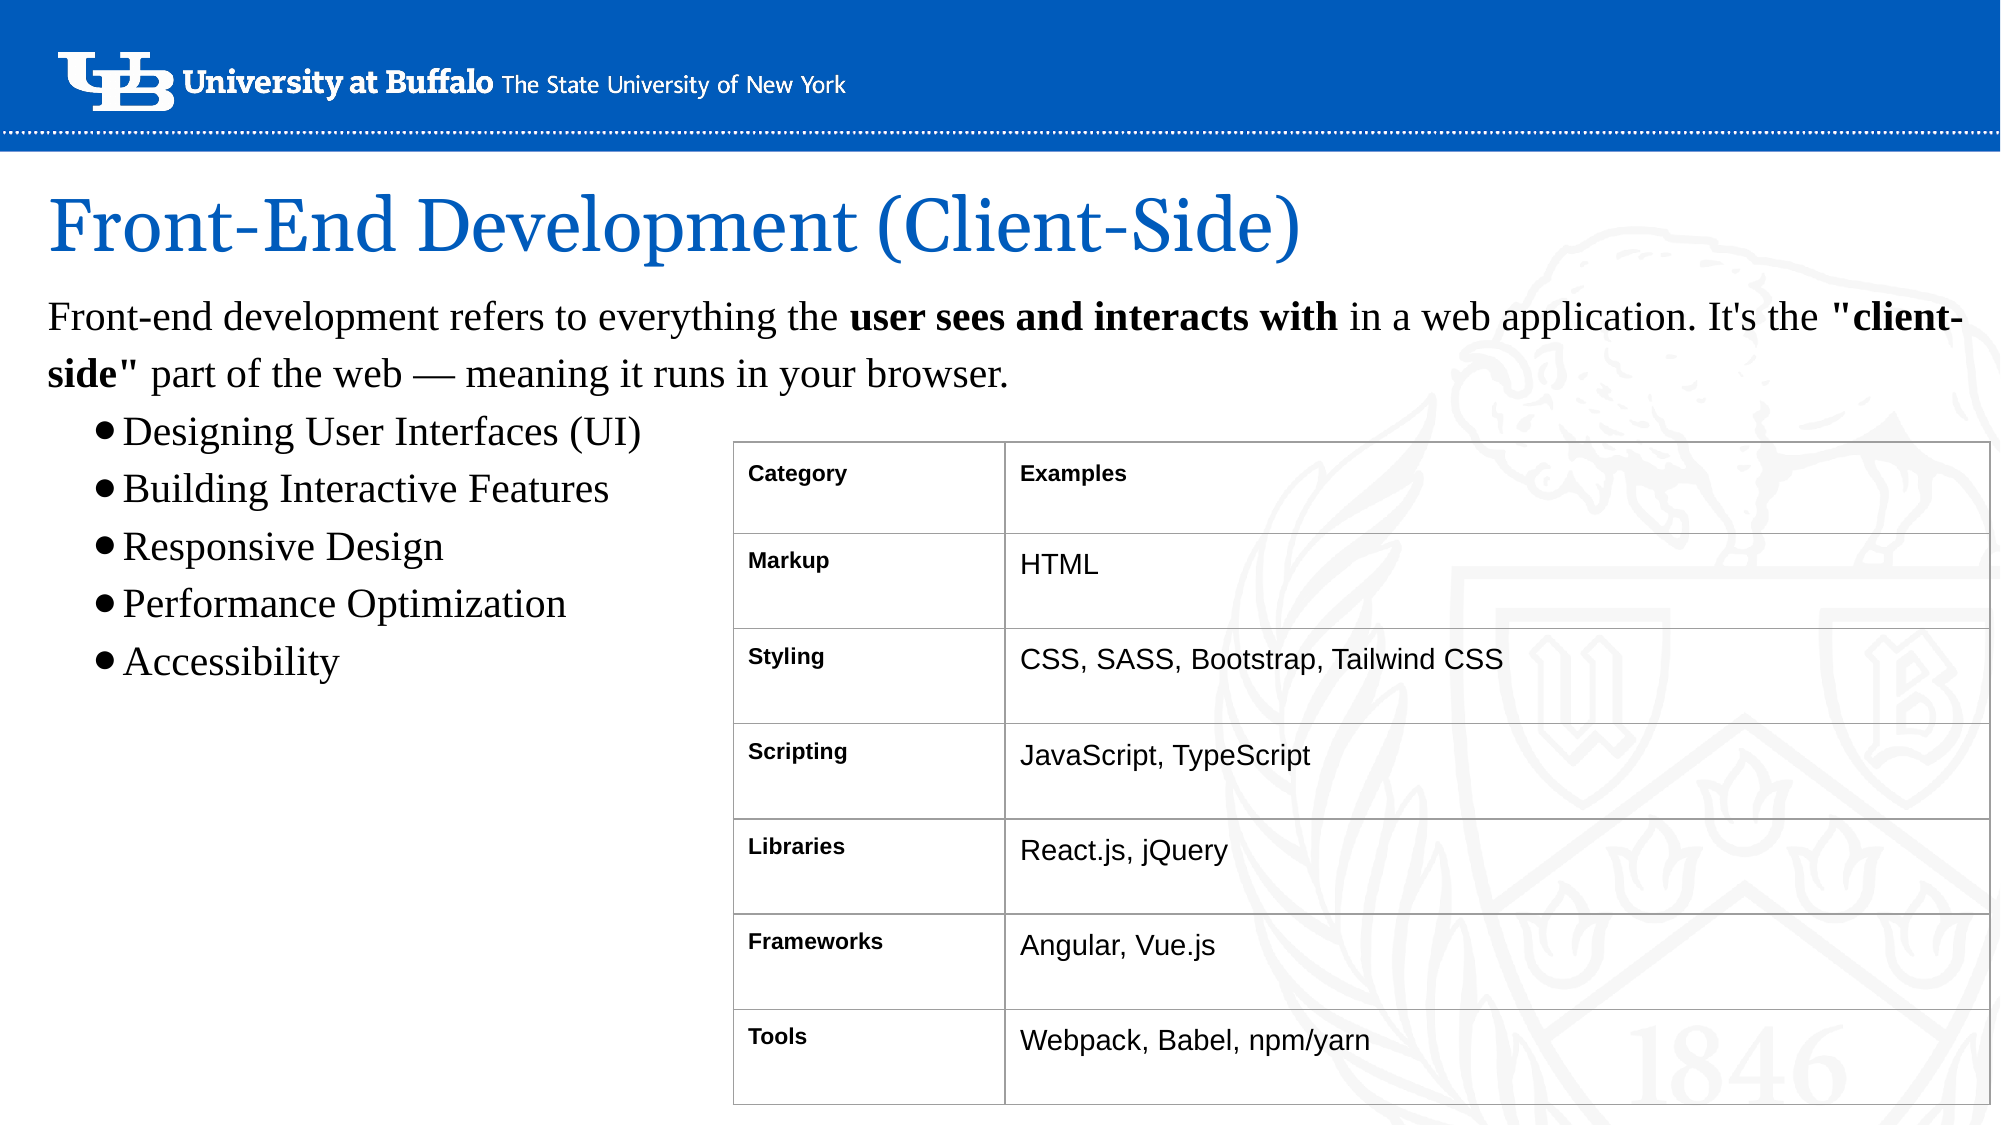

# Front-End Development (Client-Side)
Front-end development refers to everything the user sees and interacts with in a web application. It's the "client-side" part of the web — meaning it runs in your browser.
Designing User Interfaces (UI)
Building Interactive Features
Responsive Design
Performance Optimization
Accessibility

| Category | Examples |
| --- | --- |
| Markup | HTML |
| Styling | CSS, SASS, Bootstrap, Tailwind CSS |
| Scripting | JavaScript, TypeScript |
| Libraries | React.js, jQuery |
| Frameworks | Angular, Vue.js |
| Tools | Webpack, Babel, npm/yarn |